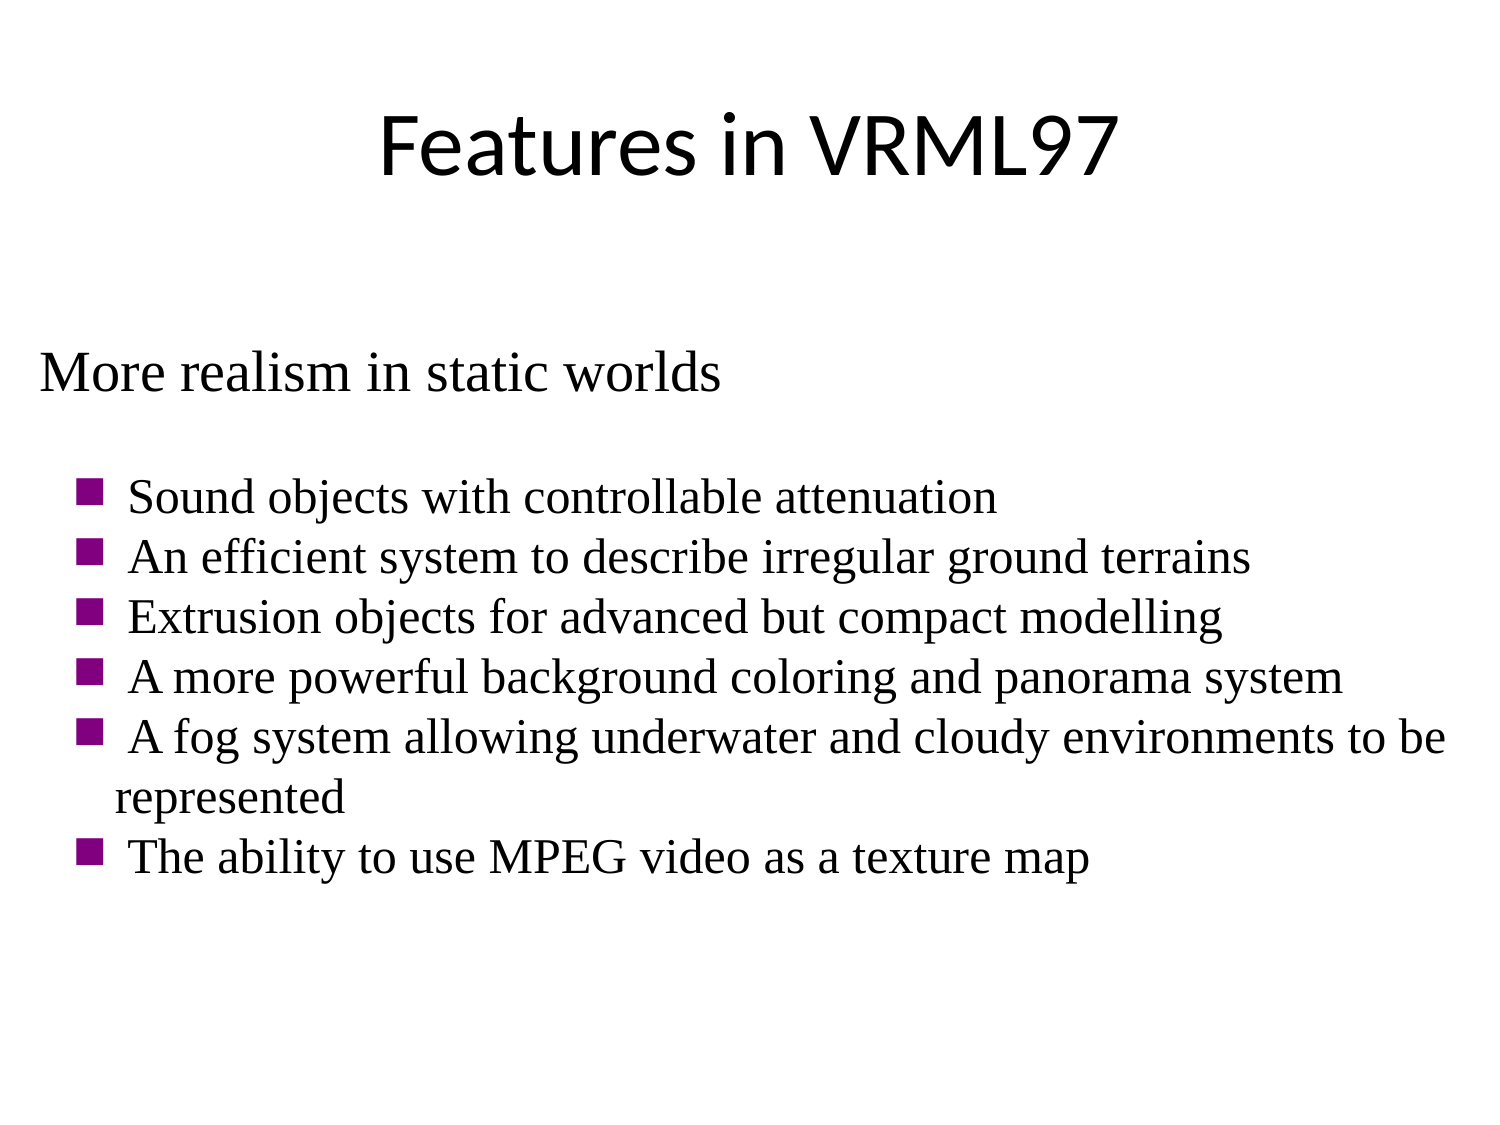

# Features in VRML97
More realism in static worlds

 Sound objects with controllable attenuation
 An efficient system to describe irregular ground terrains
 Extrusion objects for advanced but compact modelling
 A more powerful background coloring and panorama system
 A fog system allowing underwater and cloudy environments to be represented
 The ability to use MPEG video as a texture map